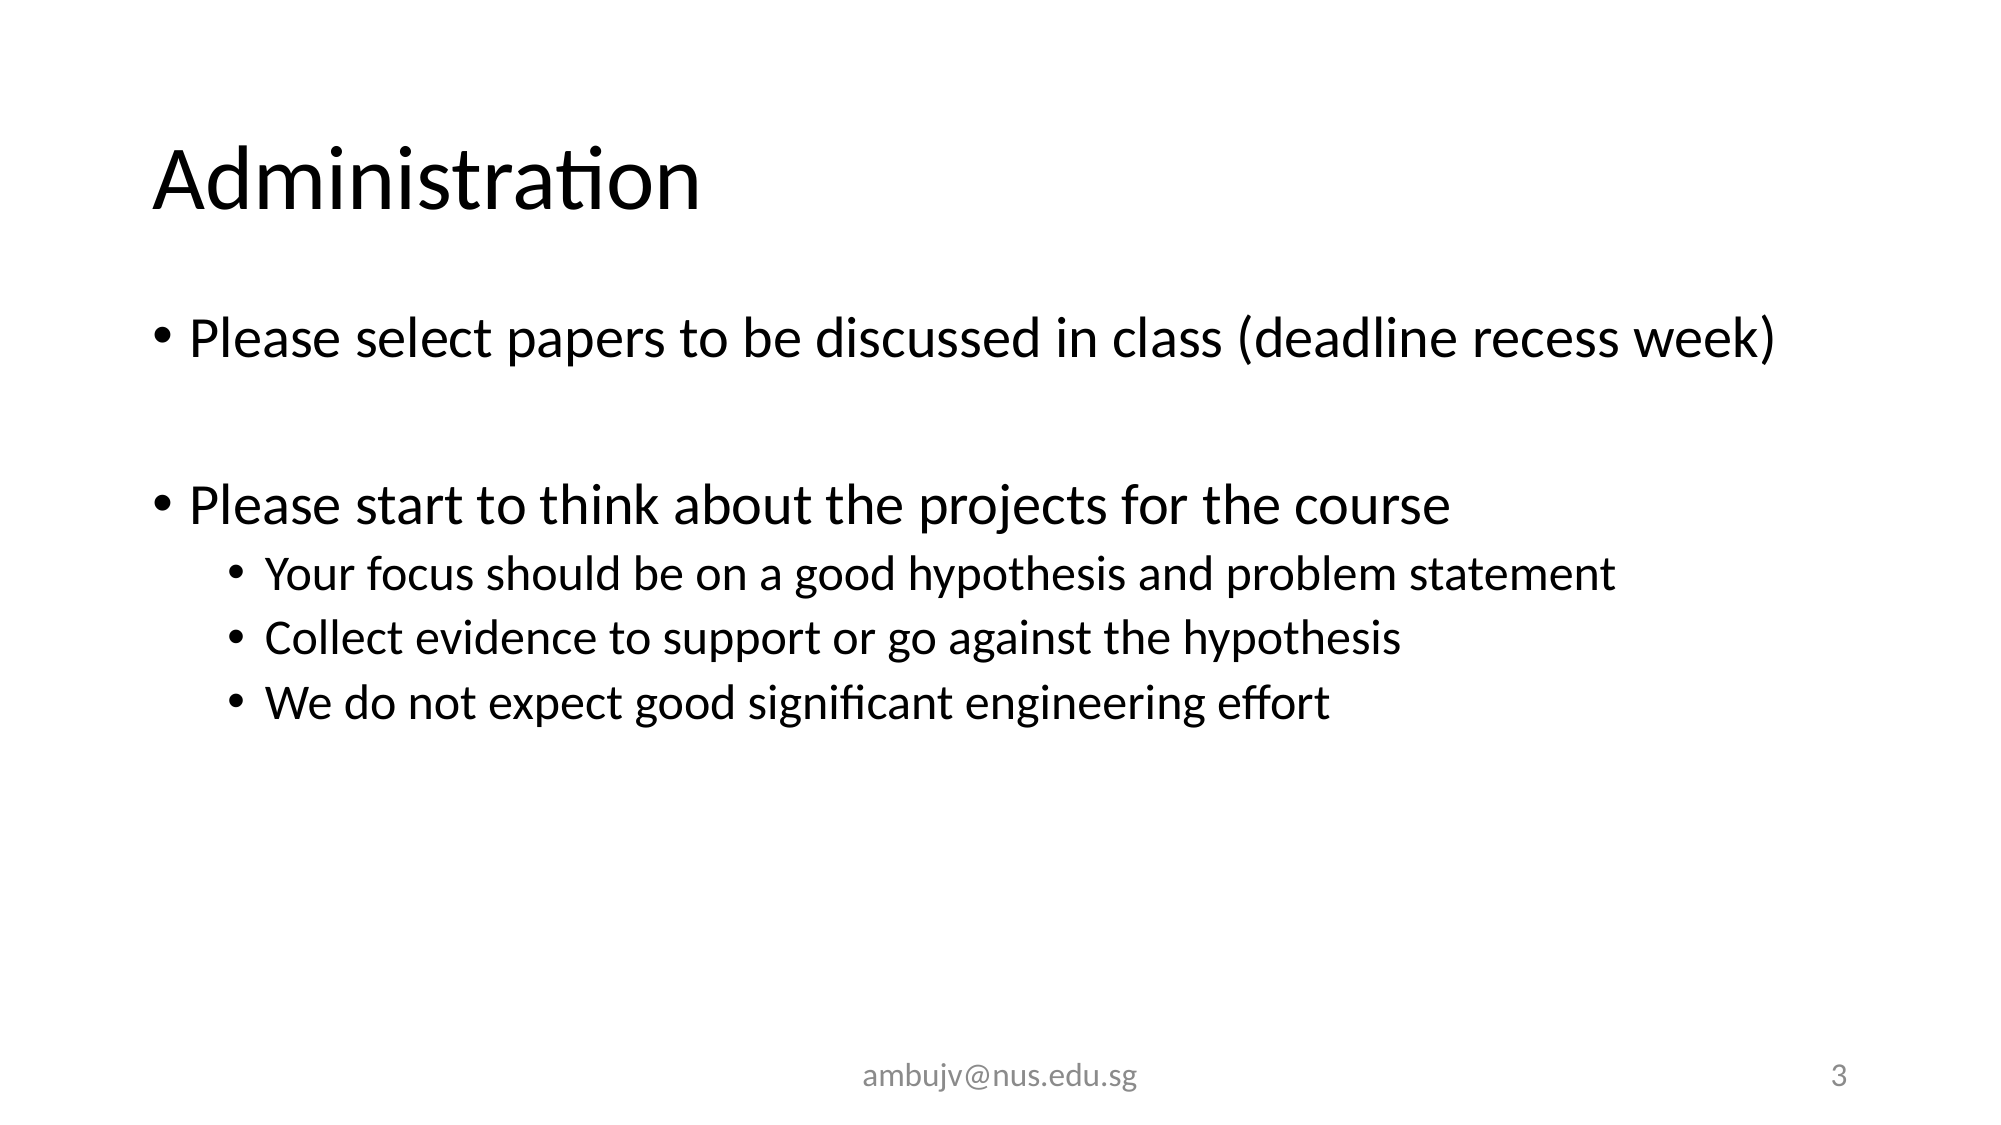

# Administration
Please select papers to be discussed in class (deadline recess week)

Please start to think about the projects for the course
Your focus should be on a good hypothesis and problem statement
Collect evidence to support or go against the hypothesis
We do not expect good significant engineering effort

ambujv@nus.edu.sg
3